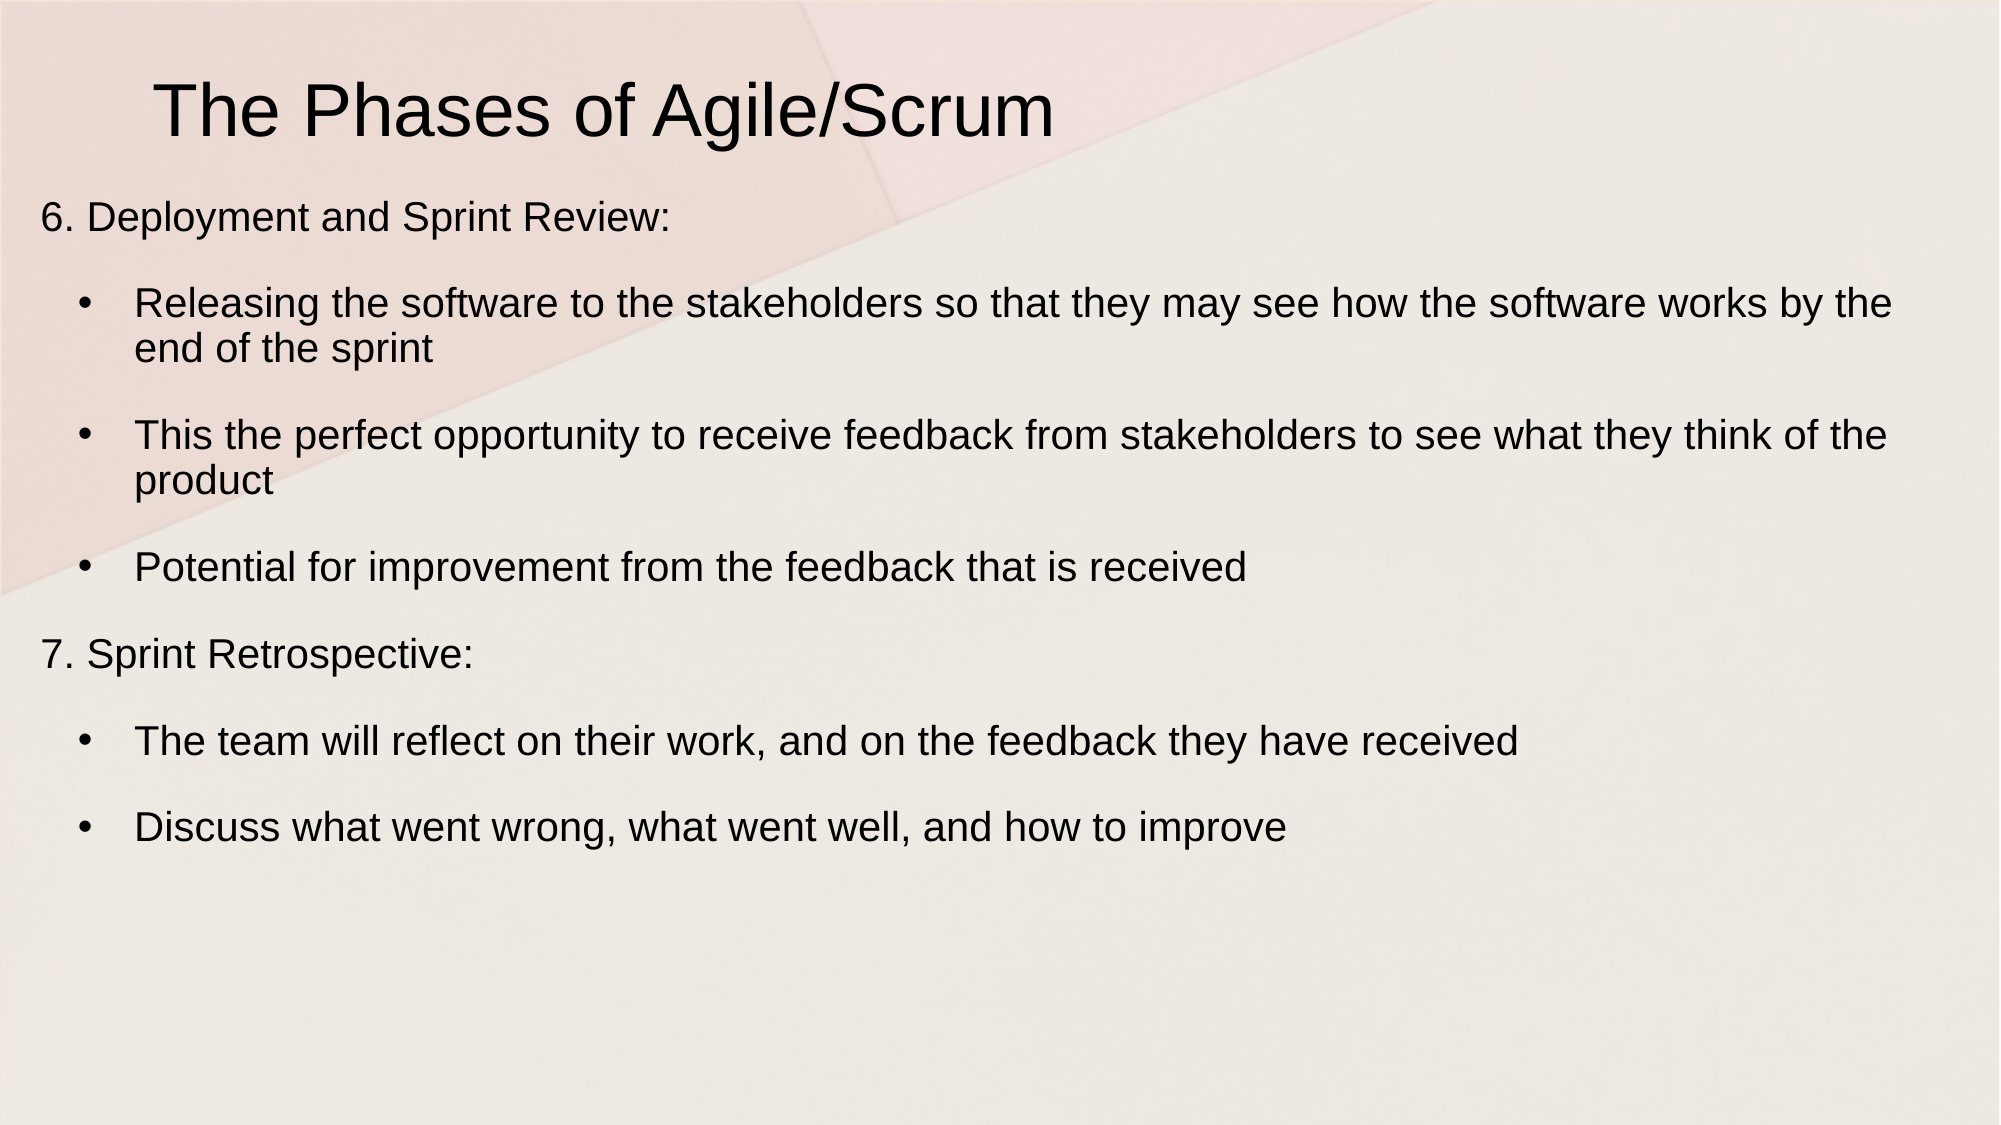

# The Phases of Agile/Scrum
6. Deployment and Sprint Review:
Releasing the software to the stakeholders so that they may see how the software works by the end of the sprint
This the perfect opportunity to receive feedback from stakeholders to see what they think of the product
Potential for improvement from the feedback that is received
7. Sprint Retrospective:
The team will reflect on their work, and on the feedback they have received
Discuss what went wrong, what went well, and how to improve